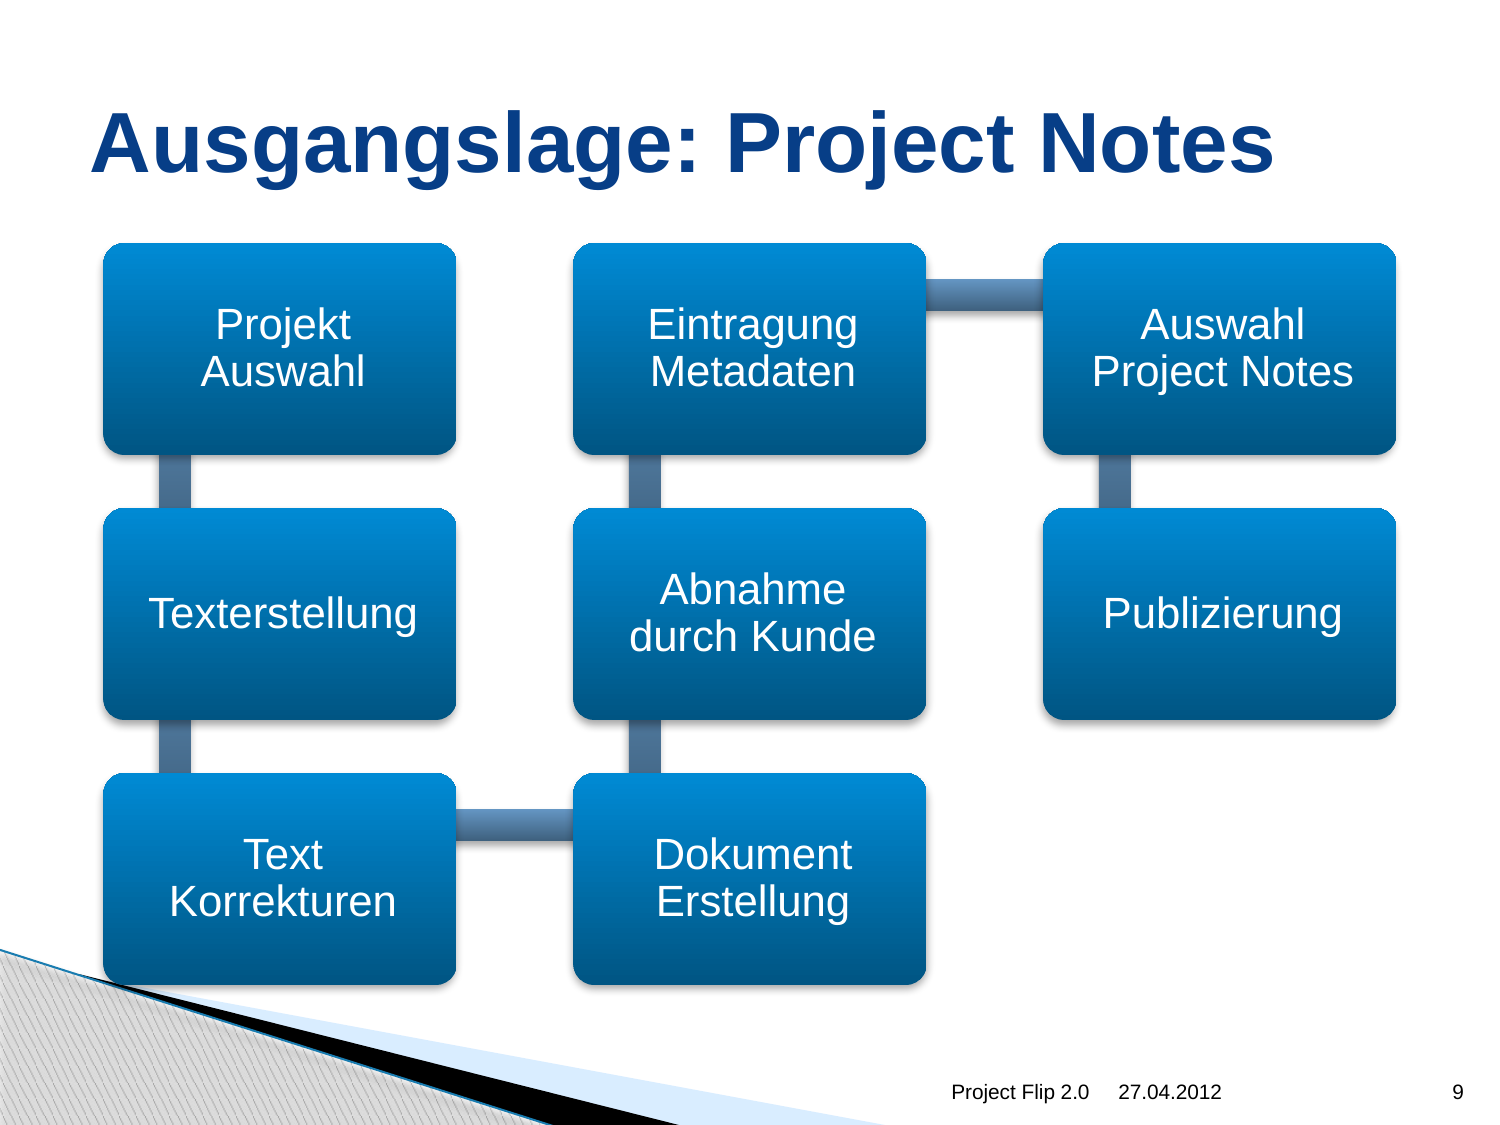

# Ausgangslage: Project Notes
Projekt Auswahl
Texterstellung
Text Korrekturen
Dokument Erstellung
Abnahme durch Kunde
Eintragung Metadaten
Auswahl Project Notes
Publizierung

Project Flip 2.0
27.04.2012
9